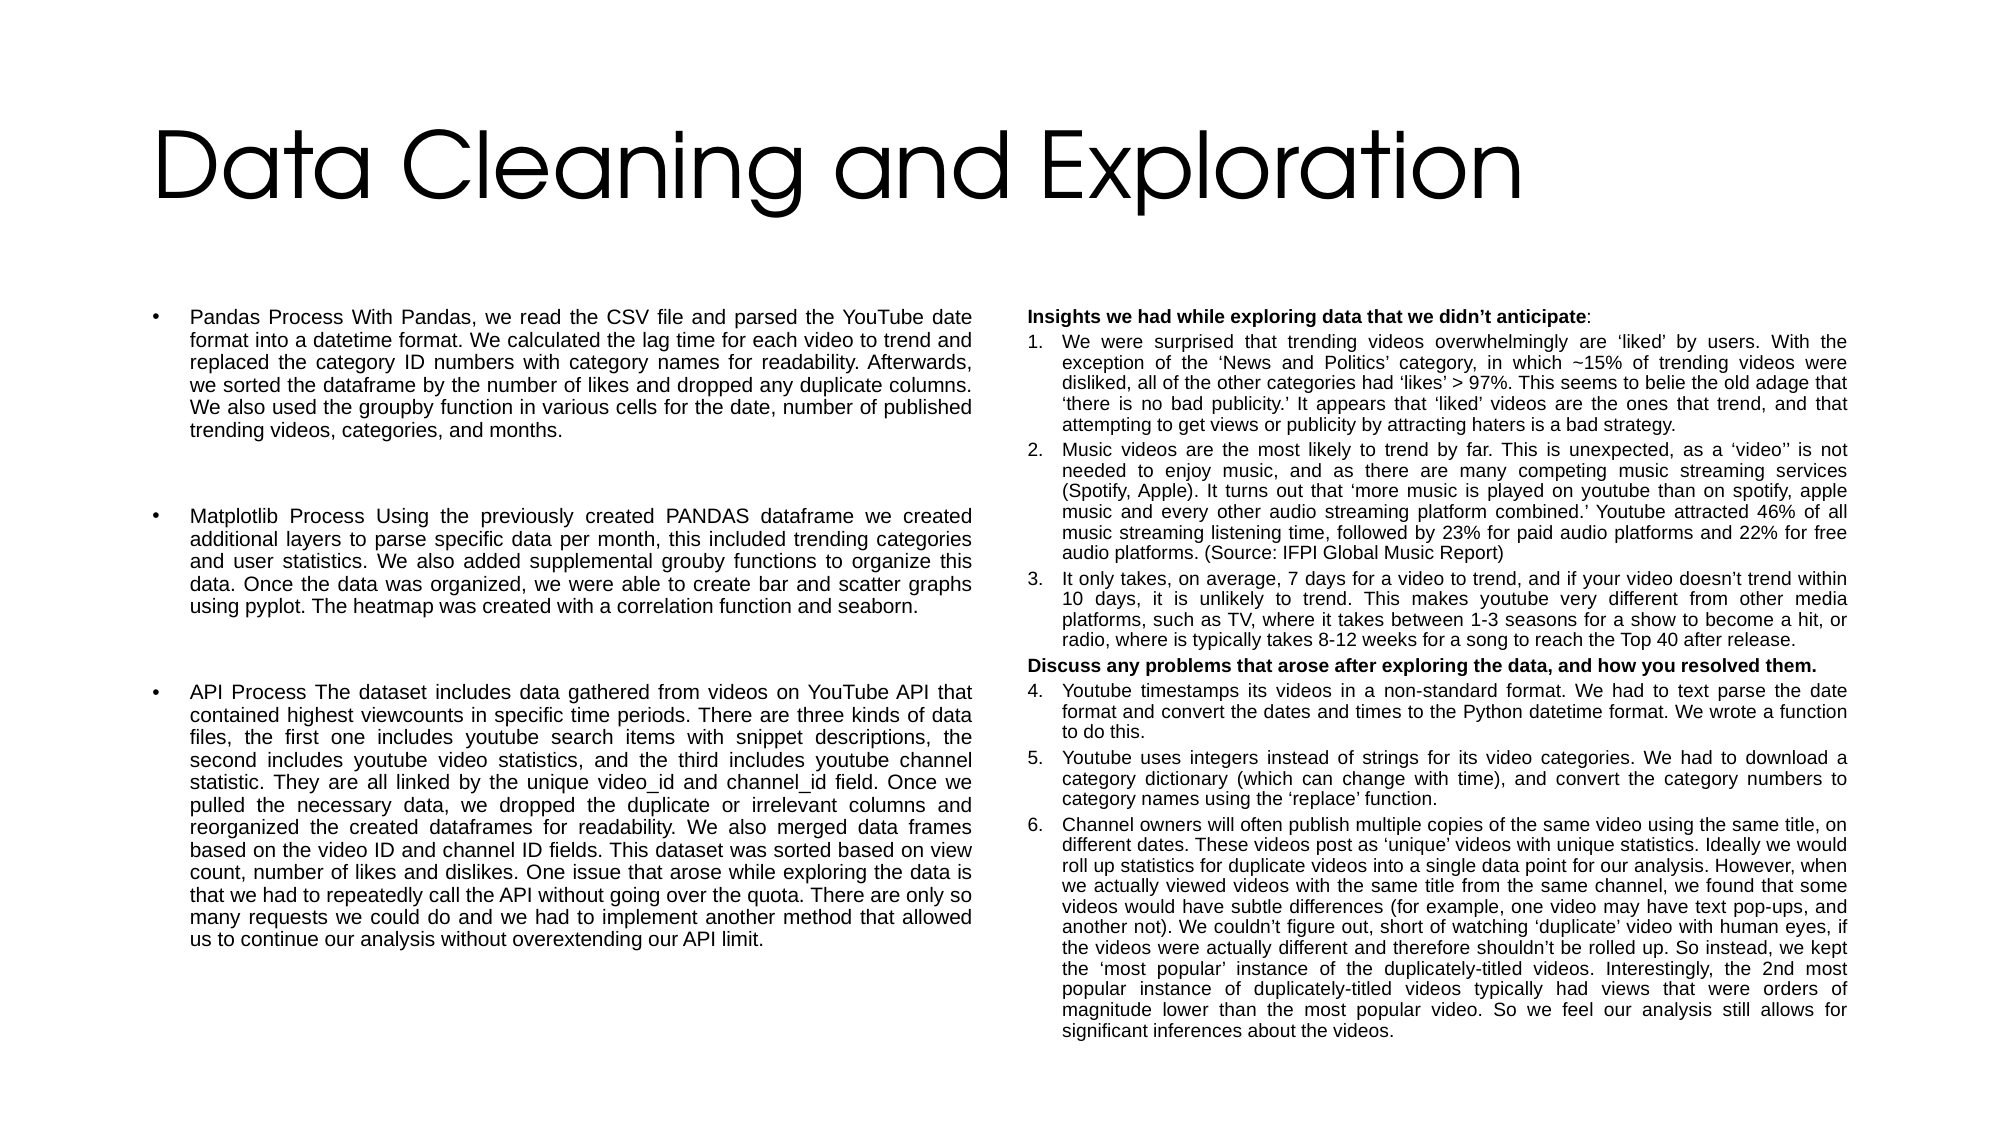

# Data Cleaning and Exploration
Insights we had while exploring data that we didn’t anticipate:
We were surprised that trending videos overwhelmingly are ‘liked’ by users. With the exception of the ‘News and Politics’ category, in which ~15% of trending videos were disliked, all of the other categories had ‘likes’ > 97%. This seems to belie the old adage that ‘there is no bad publicity.’ It appears that ‘liked’ videos are the ones that trend, and that attempting to get views or publicity by attracting haters is a bad strategy.
Music videos are the most likely to trend by far. This is unexpected, as a ‘video’’ is not needed to enjoy music, and as there are many competing music streaming services (Spotify, Apple). It turns out that ‘more music is played on youtube than on spotify, apple music and every other audio streaming platform combined.’ Youtube attracted 46% of all music streaming listening time, followed by 23% for paid audio platforms and 22% for free audio platforms. (Source: IFPI Global Music Report)
It only takes, on average, 7 days for a video to trend, and if your video doesn’t trend within 10 days, it is unlikely to trend. This makes youtube very different from other media platforms, such as TV, where it takes between 1-3 seasons for a show to become a hit, or radio, where is typically takes 8-12 weeks for a song to reach the Top 40 after release.
Discuss any problems that arose after exploring the data, and how you resolved them.
Youtube timestamps its videos in a non-standard format. We had to text parse the date format and convert the dates and times to the Python datetime format. We wrote a function to do this.
Youtube uses integers instead of strings for its video categories. We had to download a category dictionary (which can change with time), and convert the category numbers to category names using the ‘replace’ function.
Channel owners will often publish multiple copies of the same video using the same title, on different dates. These videos post as ‘unique’ videos with unique statistics. Ideally we would roll up statistics for duplicate videos into a single data point for our analysis. However, when we actually viewed videos with the same title from the same channel, we found that some videos would have subtle differences (for example, one video may have text pop-ups, and another not). We couldn’t figure out, short of watching ‘duplicate’ video with human eyes, if the videos were actually different and therefore shouldn’t be rolled up. So instead, we kept the ‘most popular’ instance of the duplicately-titled videos. Interestingly, the 2nd most popular instance of duplicately-titled videos typically had views that were orders of magnitude lower than the most popular video. So we feel our analysis still allows for significant inferences about the videos.

Pandas Process With Pandas, we read the CSV file and parsed the YouTube date format into a datetime format. We calculated the lag time for each video to trend and replaced the category ID numbers with category names for readability. Afterwards, we sorted the dataframe by the number of likes and dropped any duplicate columns. We also used the groupby function in various cells for the date, number of published trending videos, categories, and months.

Matplotlib Process Using the previously created PANDAS dataframe we created additional layers to parse specific data per month, this included trending categories and user statistics. We also added supplemental grouby functions to organize this data. Once the data was organized, we were able to create bar and scatter graphs using pyplot. The heatmap was created with a correlation function and seaborn.

API Process The dataset includes data gathered from videos on YouTube API that contained highest viewcounts in specific time periods. There are three kinds of data files, the first one includes youtube search items with snippet descriptions, the second includes youtube video statistics, and the third includes youtube channel statistic. They are all linked by the unique video_id and channel_id field. Once we pulled the necessary data, we dropped the duplicate or irrelevant columns and reorganized the created dataframes for readability. We also merged data frames based on the video ID and channel ID fields. This dataset was sorted based on view count, number of likes and dislikes. One issue that arose while exploring the data is that we had to repeatedly call the API without going over the quota. There are only so many requests we could do and we had to implement another method that allowed us to continue our analysis without overextending our API limit.